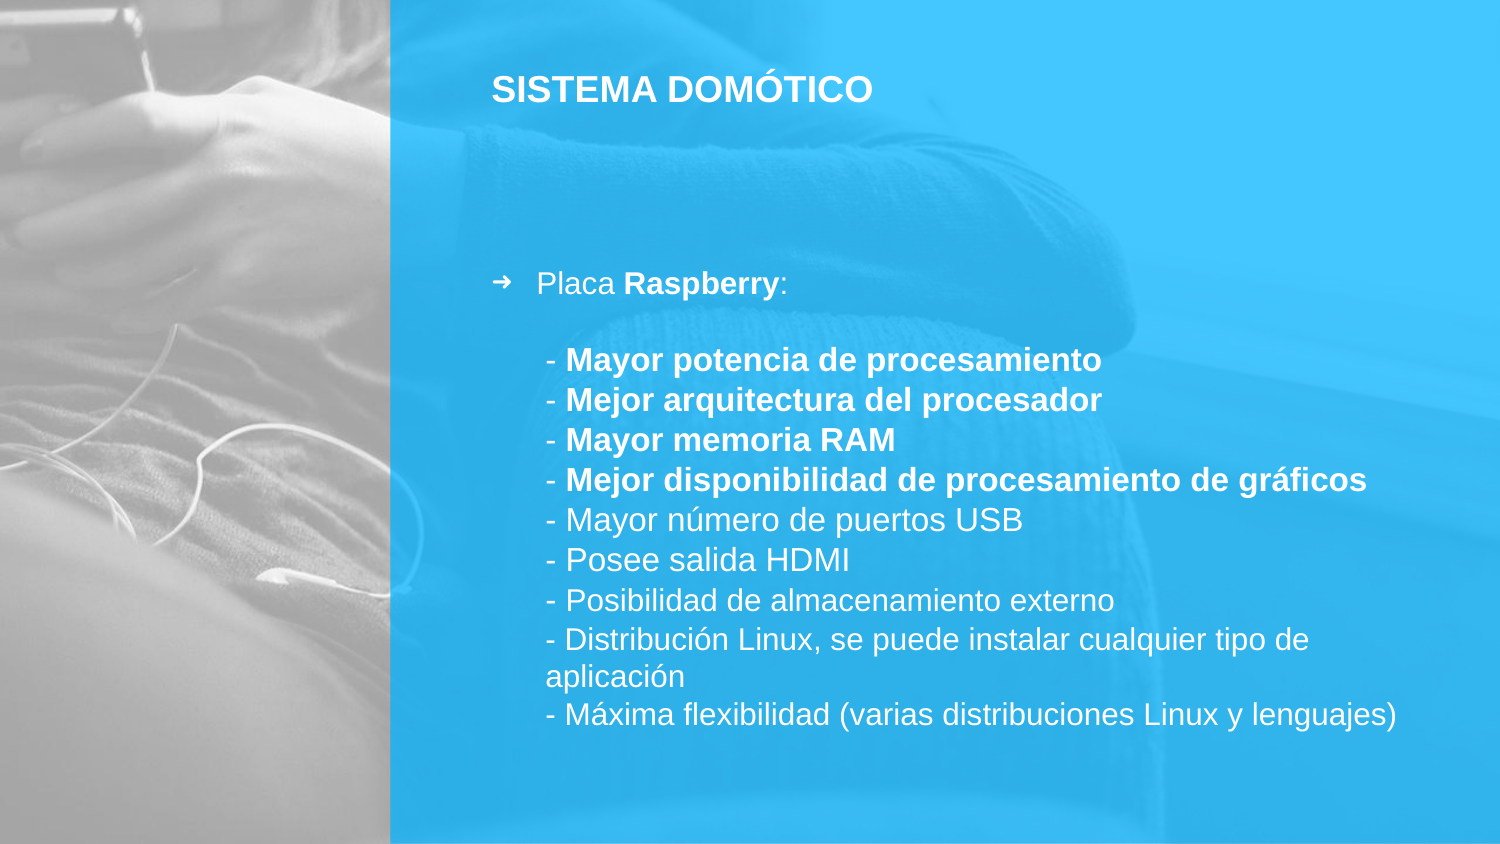

# SISTEMA DOMÓTICO
Placa Raspberry:

	- Mayor potencia de procesamiento
	- Mejor arquitectura del procesador
	- Mayor memoria RAM
	- Mejor disponibilidad de procesamiento de gráficos
	- Mayor número de puertos USB
	- Posee salida HDMI
	- Posibilidad de almacenamiento externo
	- Distribución Linux, se puede instalar cualquier tipo de aplicación
	- Máxima flexibilidad (varias distribuciones Linux y lenguajes)